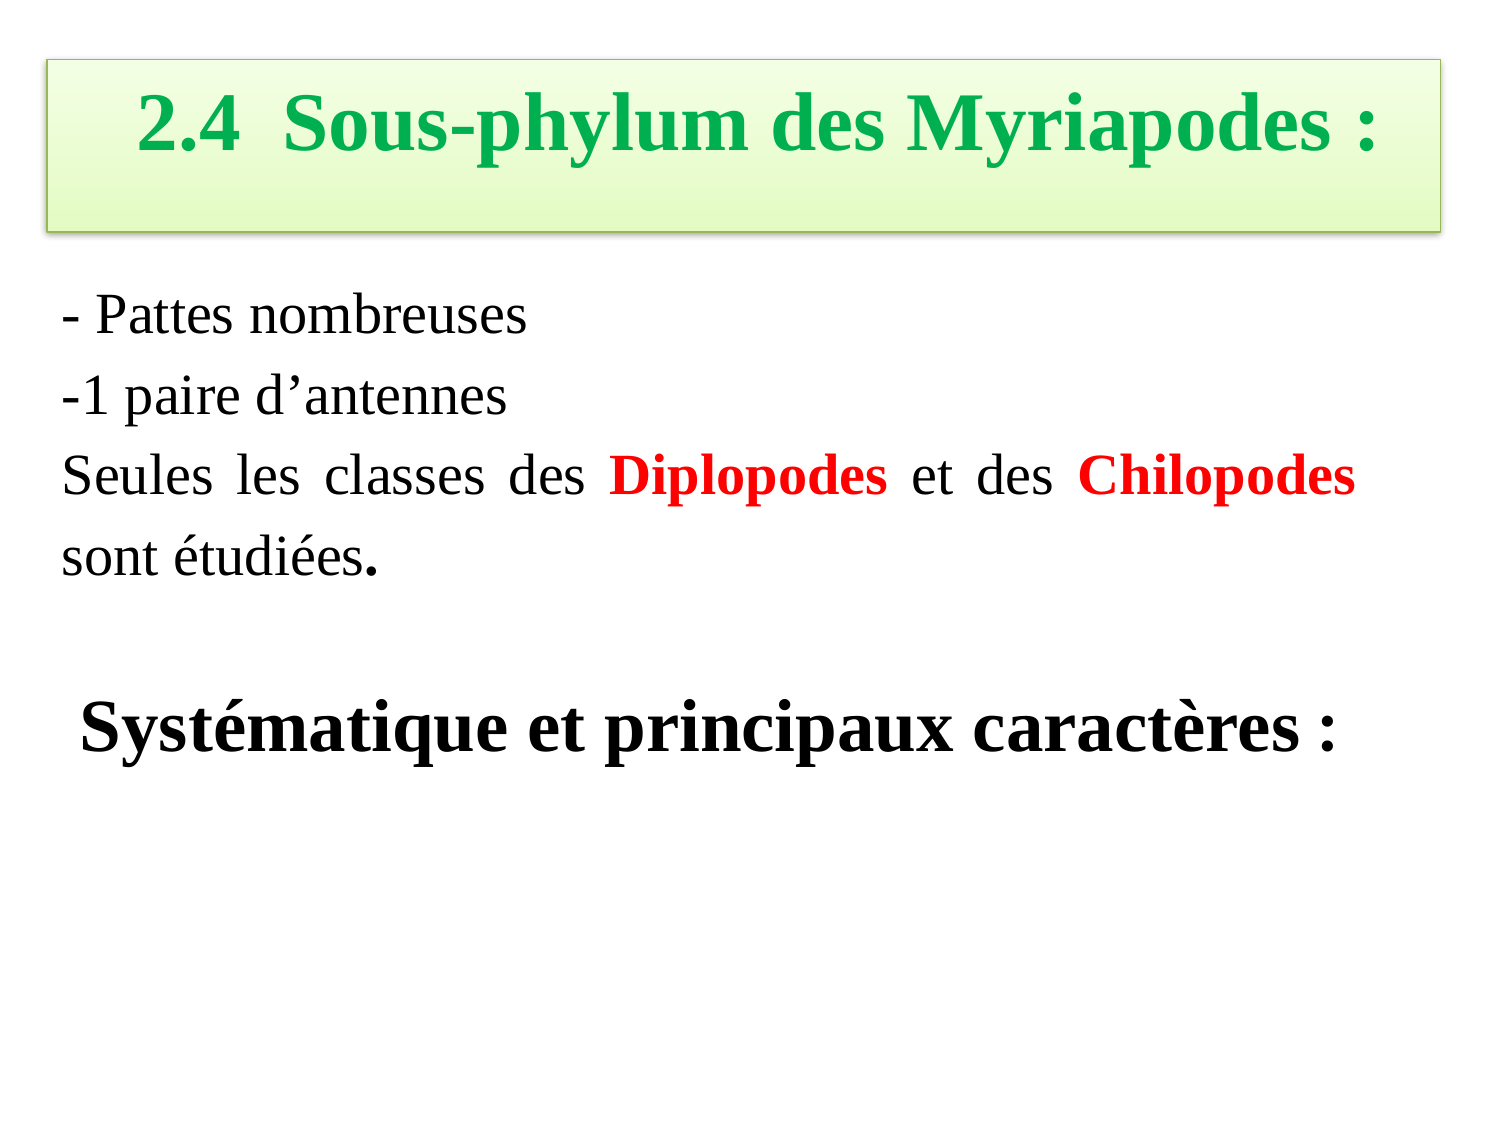

2.4  Sous-phylum des Myriapodes :

- Pattes nombreuses
-1 paire d’antennes
Seules les classes des Diplopodes et des Chilopodes sont étudiées.

Systématique et principaux caractères :